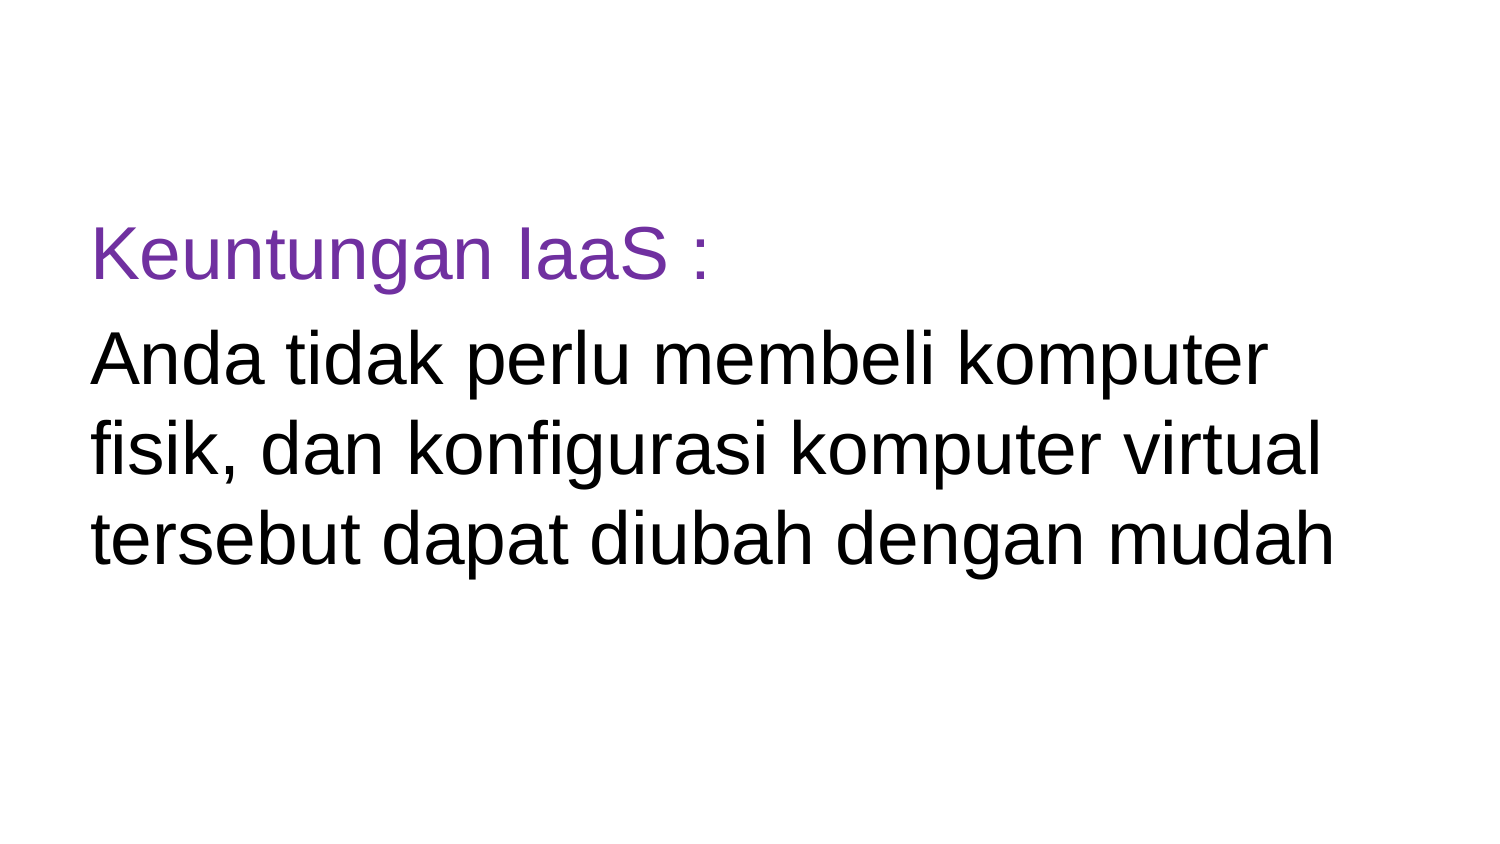

#
Keuntungan IaaS :
Anda tidak perlu membeli komputer fisik, dan konfigurasi komputer virtual tersebut dapat diubah dengan mudah